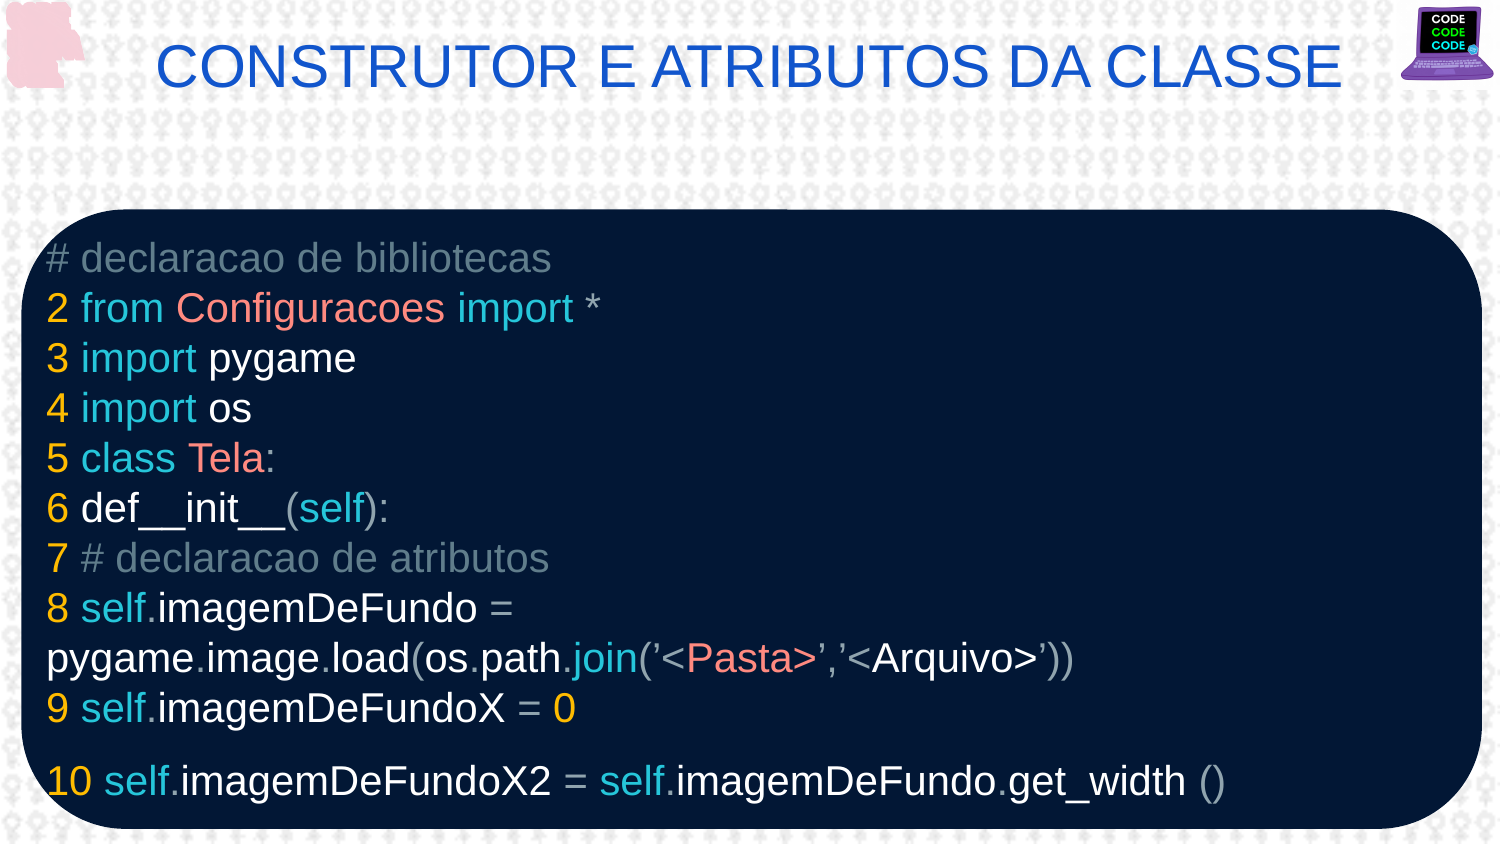

# CONSTRUTOR E ATRIBUTOS DA CLASSE

# declaracao de bibliotecas
2 from Configuracoes import *
3 import pygame
4 import os
5 class Tela:
6 def__init__(self):
7 # declaracao de atributos
8 self.imagemDeFundo = pygame.image.load(os.path.join(’<Pasta>’,’<Arquivo>’))
9 self.imagemDeFundoX = 0
10 self.imagemDeFundoX2 = self.imagemDeFundo.get_width ()